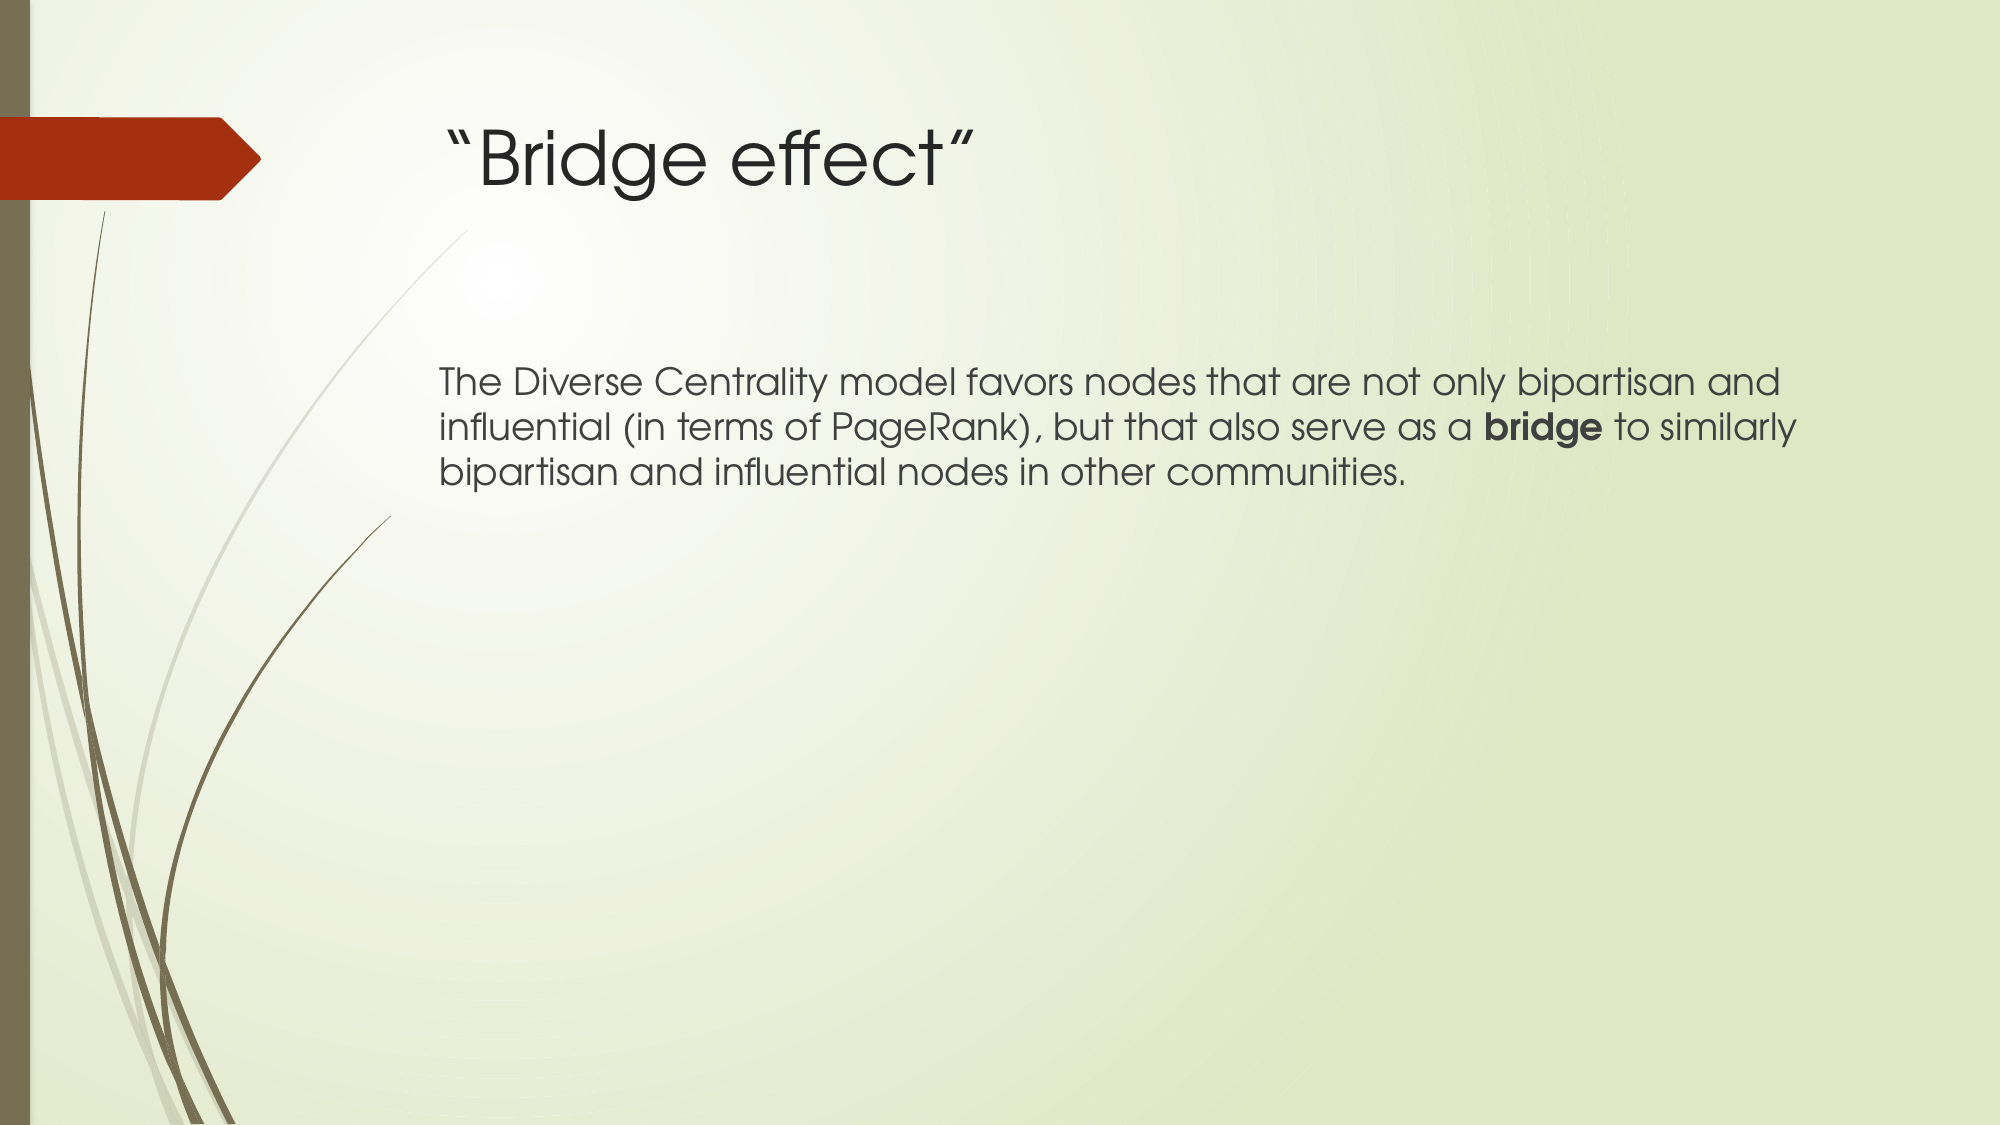

# “Bridge effect”
The Diverse Centrality model favors nodes that are not only bipartisan and influential (in terms of PageRank), but that also serve as a bridge to similarly bipartisan and influential nodes in other communities.